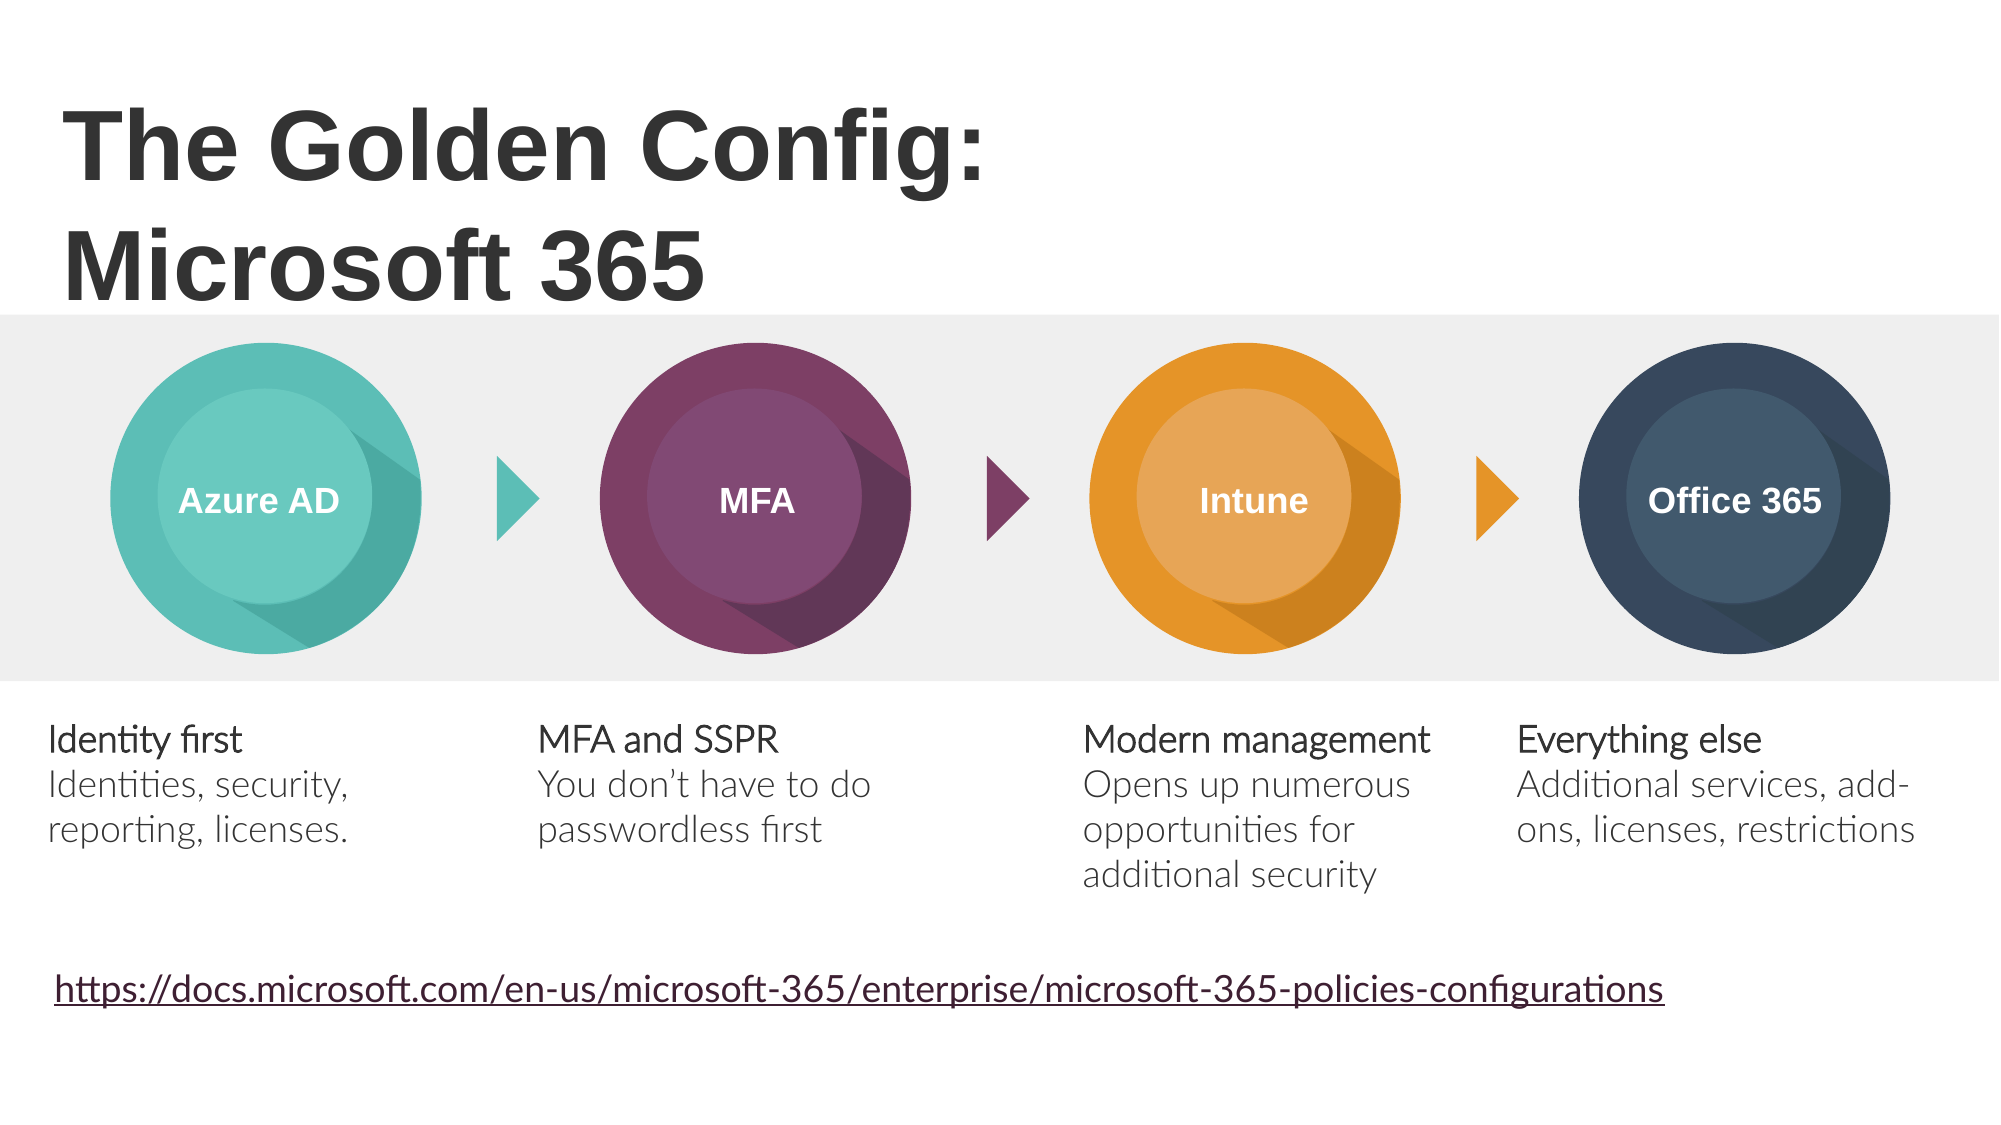

# The Golden Config: Microsoft 365

Azure AD
MFA
Intune
Office 365
Identity first
Identities, security, reporting, licenses.
MFA and SSPR
You don’t have to do passwordless first
Modern management
Opens up numerous opportunities for additional security
Everything else
Additional services, add-ons, licenses, restrictions
https://docs.microsoft.com/en-us/microsoft-365/enterprise/microsoft-365-policies-configurations